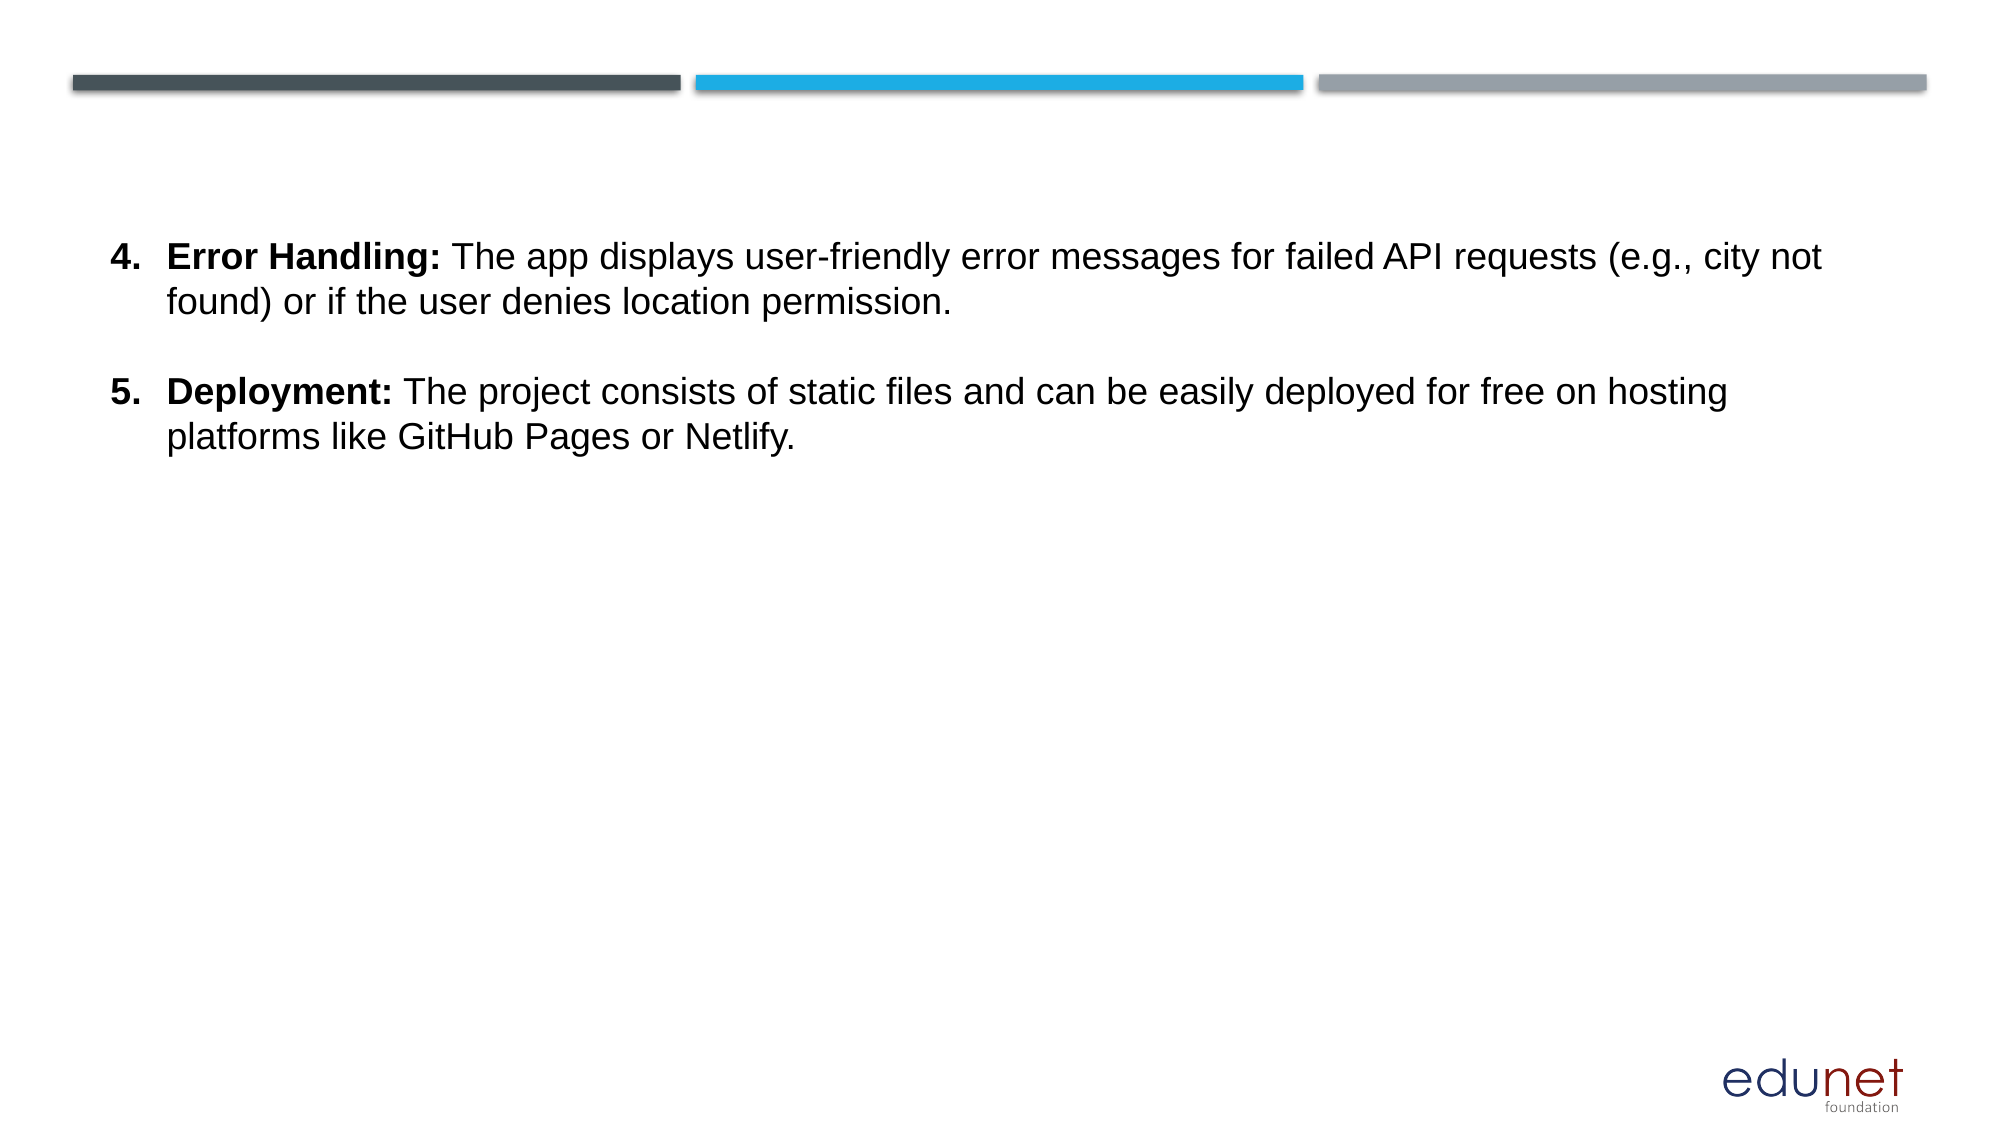

Error Handling: The app displays user-friendly error messages for failed API requests (e.g., city not found) or if the user denies location permission.

Deployment: The project consists of static files and can be easily deployed for free on hosting platforms like GitHub Pages or Netlify.